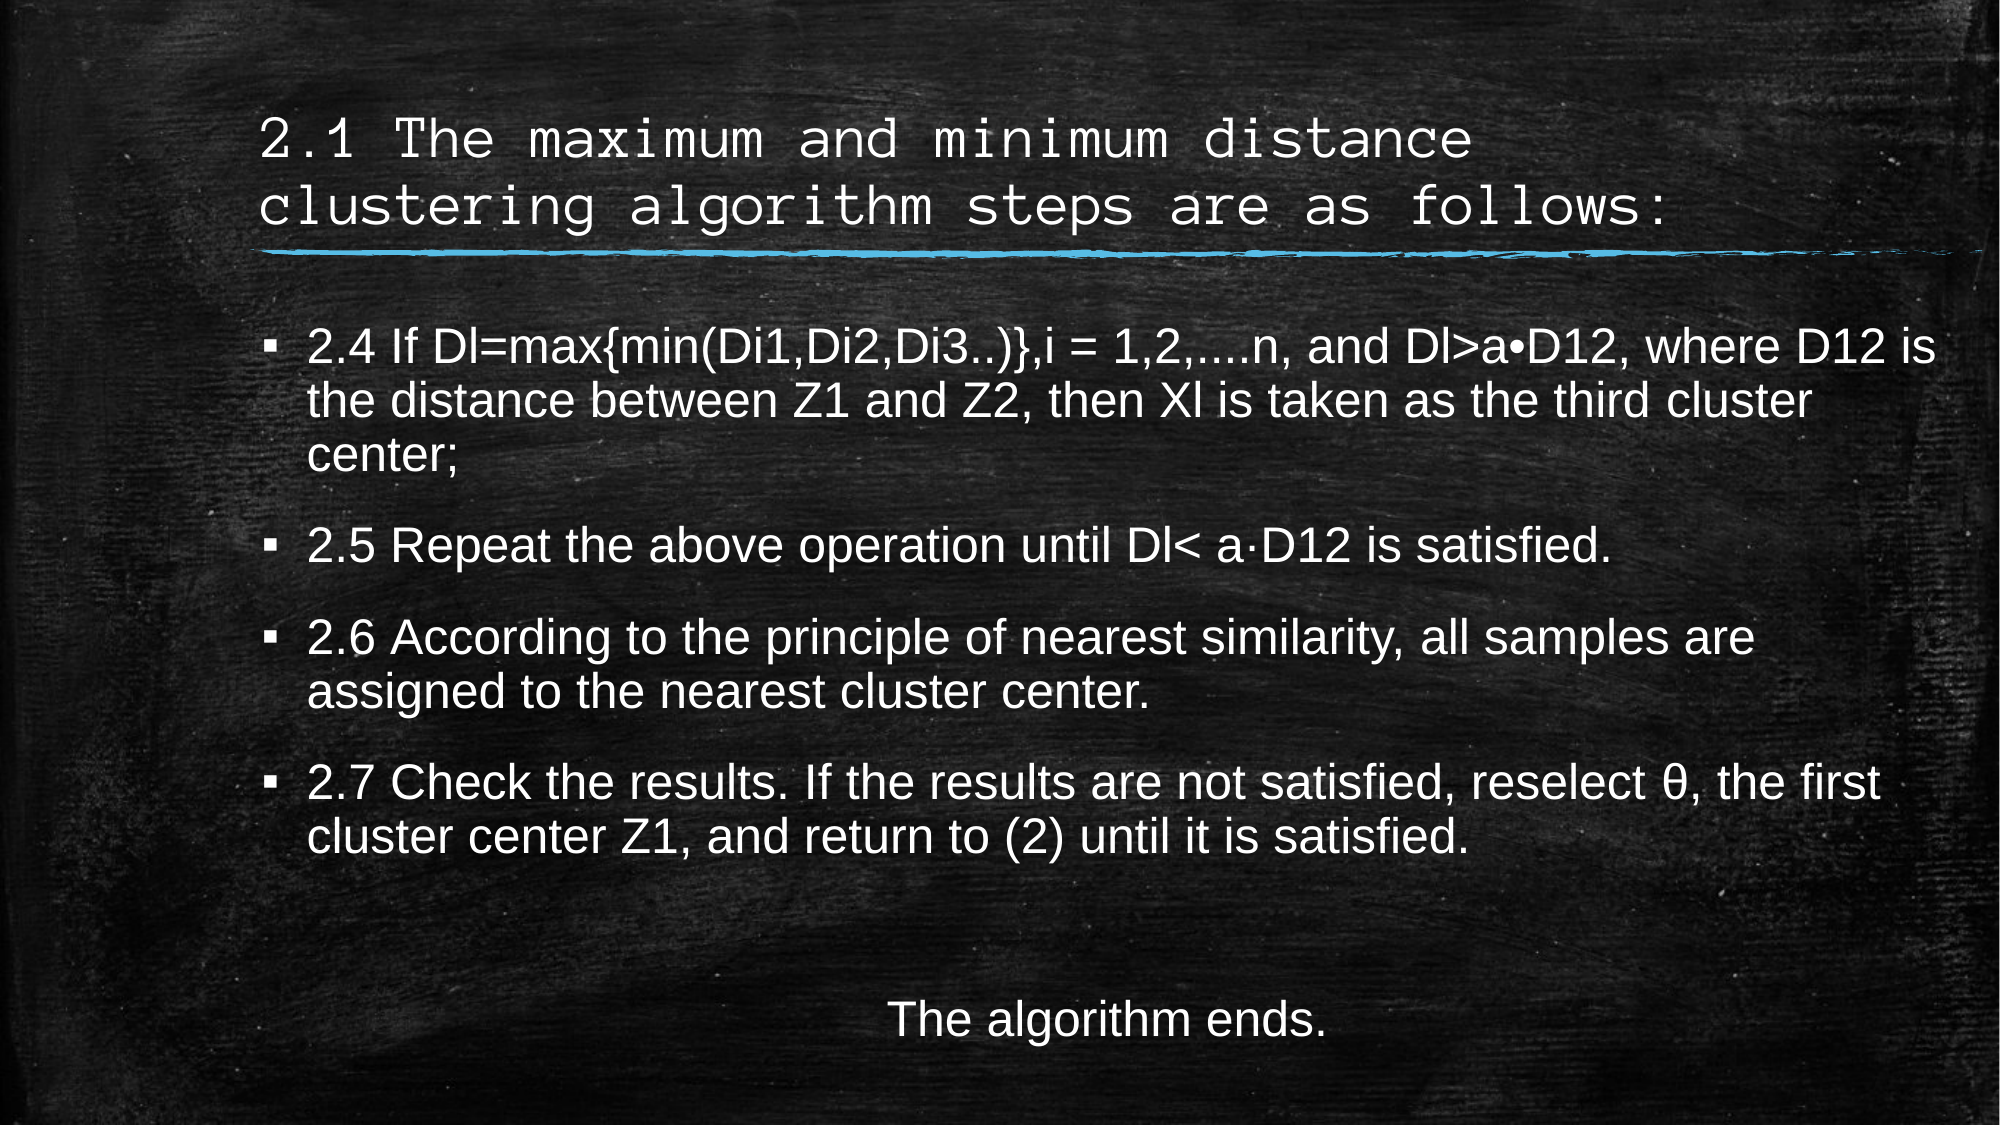

2.1 The maximum and minimum distance clustering algorithm steps are as follows:
2.4 If Dl=max{min(Di1,Di2,Di3..)},i = 1,2,....n, and Dl>a•D12, where D12 is the distance between Z1 and Z2, then Xl is taken as the third cluster center;
2.5 Repeat the above operation until Dl< a·D12 is satisfied.
2.6 According to the principle of nearest similarity, all samples are assigned to the nearest cluster center.
2.7 Check the results. If the results are not satisfied, reselect θ, the first cluster center Z1, and return to (2) until it is satisfied.

The algorithm ends.